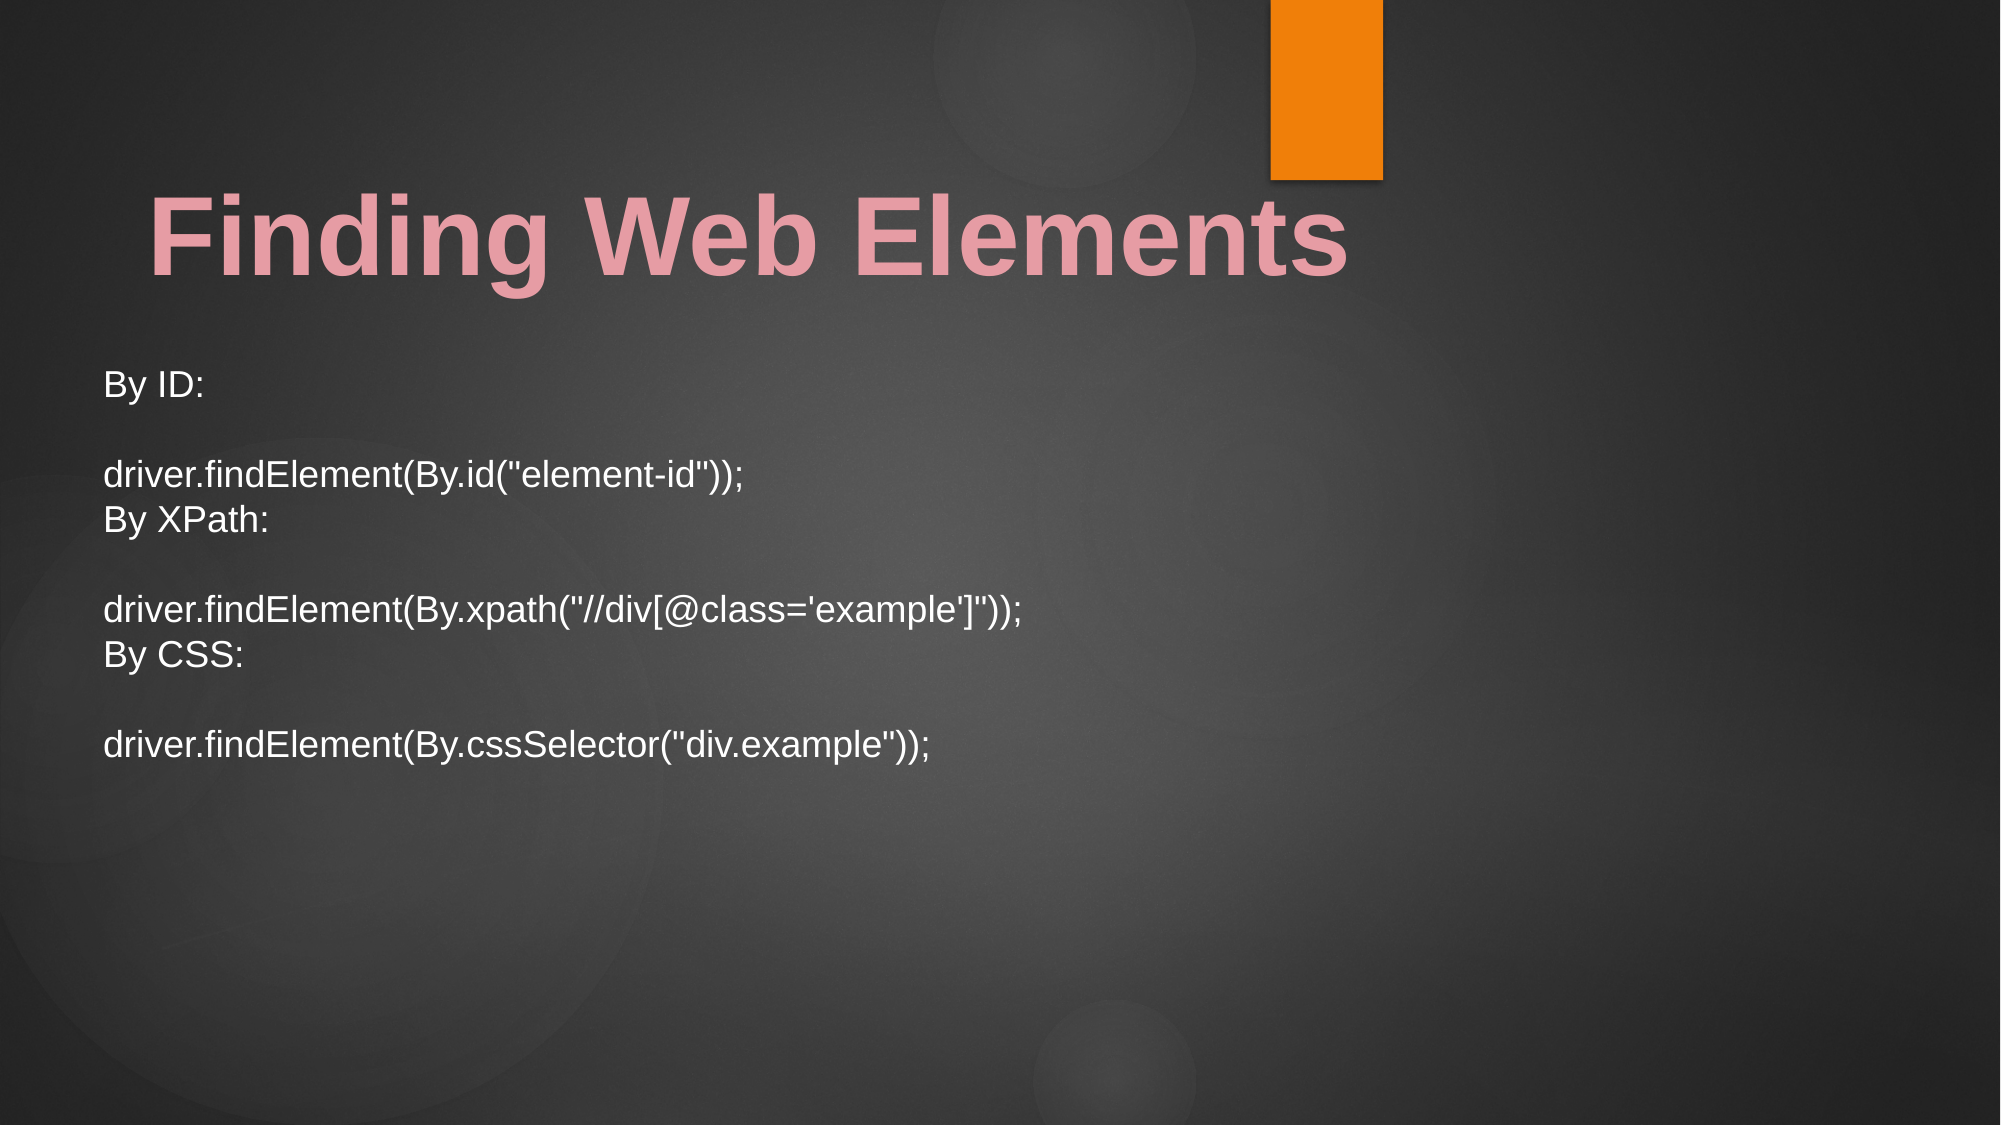

By ID:

driver.findElement(By.id("element-id"));
By XPath:

driver.findElement(By.xpath("//div[@class='example']"));
By CSS:

driver.findElement(By.cssSelector("div.example"));
Finding Web Elements